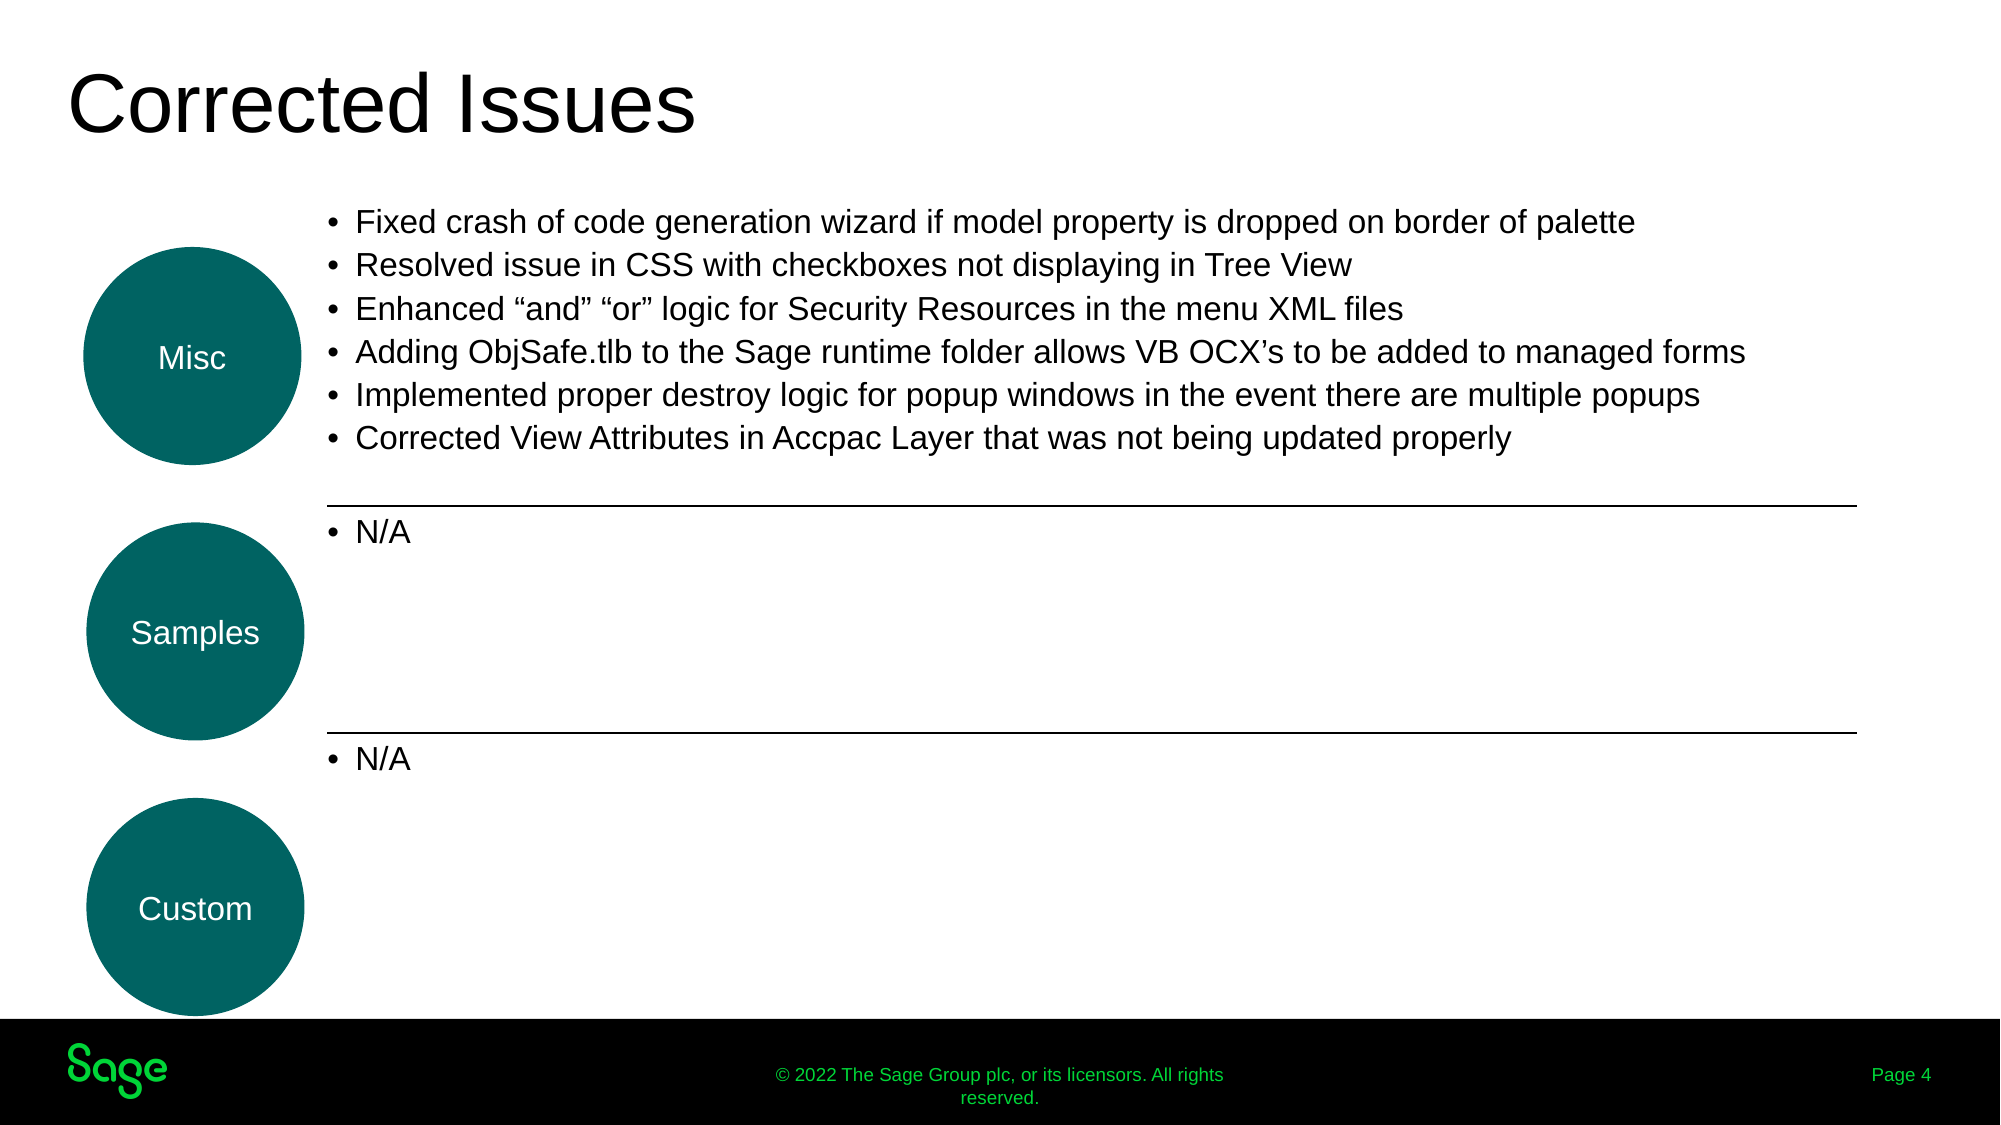

# Corrected Issues
| Fixed crash of code generation wizard if model property is dropped on border of palette Resolved issue in CSS with checkboxes not displaying in Tree View Enhanced “and” “or” logic for Security Resources in the menu XML files Adding ObjSafe.tlb to the Sage runtime folder allows VB OCX’s to be added to managed forms Implemented proper destroy logic for popup windows in the event there are multiple popups Corrected View Attributes in Accpac Layer that was not being updated properly |
| --- |
| N/A |
| N/A |
Misc
Samples
Custom
Page 4